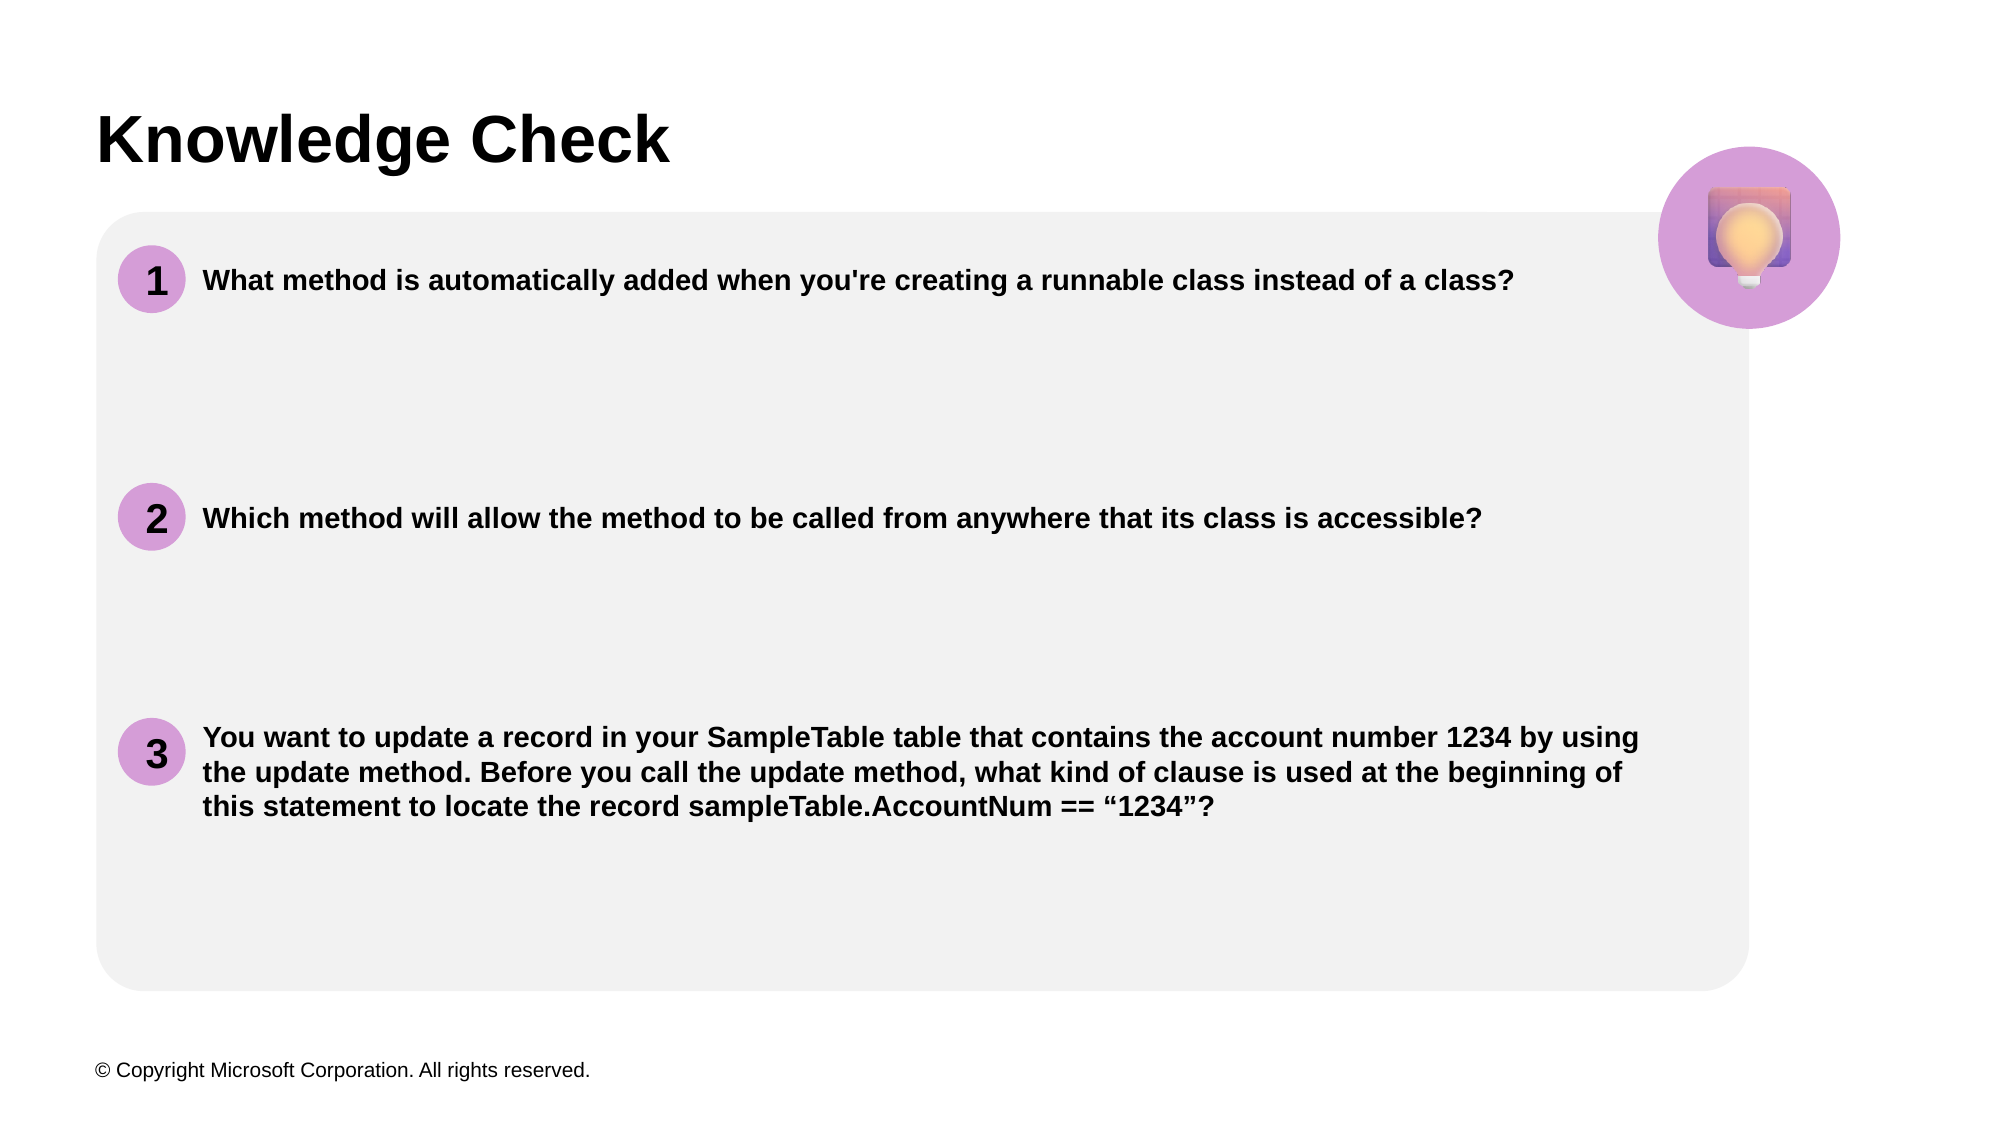

# Knowledge Check
1
What method is automatically added when you're creating a runnable class instead of a class?
2
Which method will allow the method to be called from anywhere that its class is accessible?
3
You want to update a record in your SampleTable table that contains the account number 1234 by using the update method. Before you call the update method, what kind of clause is used at the beginning of this statement to locate the record sampleTable.AccountNum == “1234”?